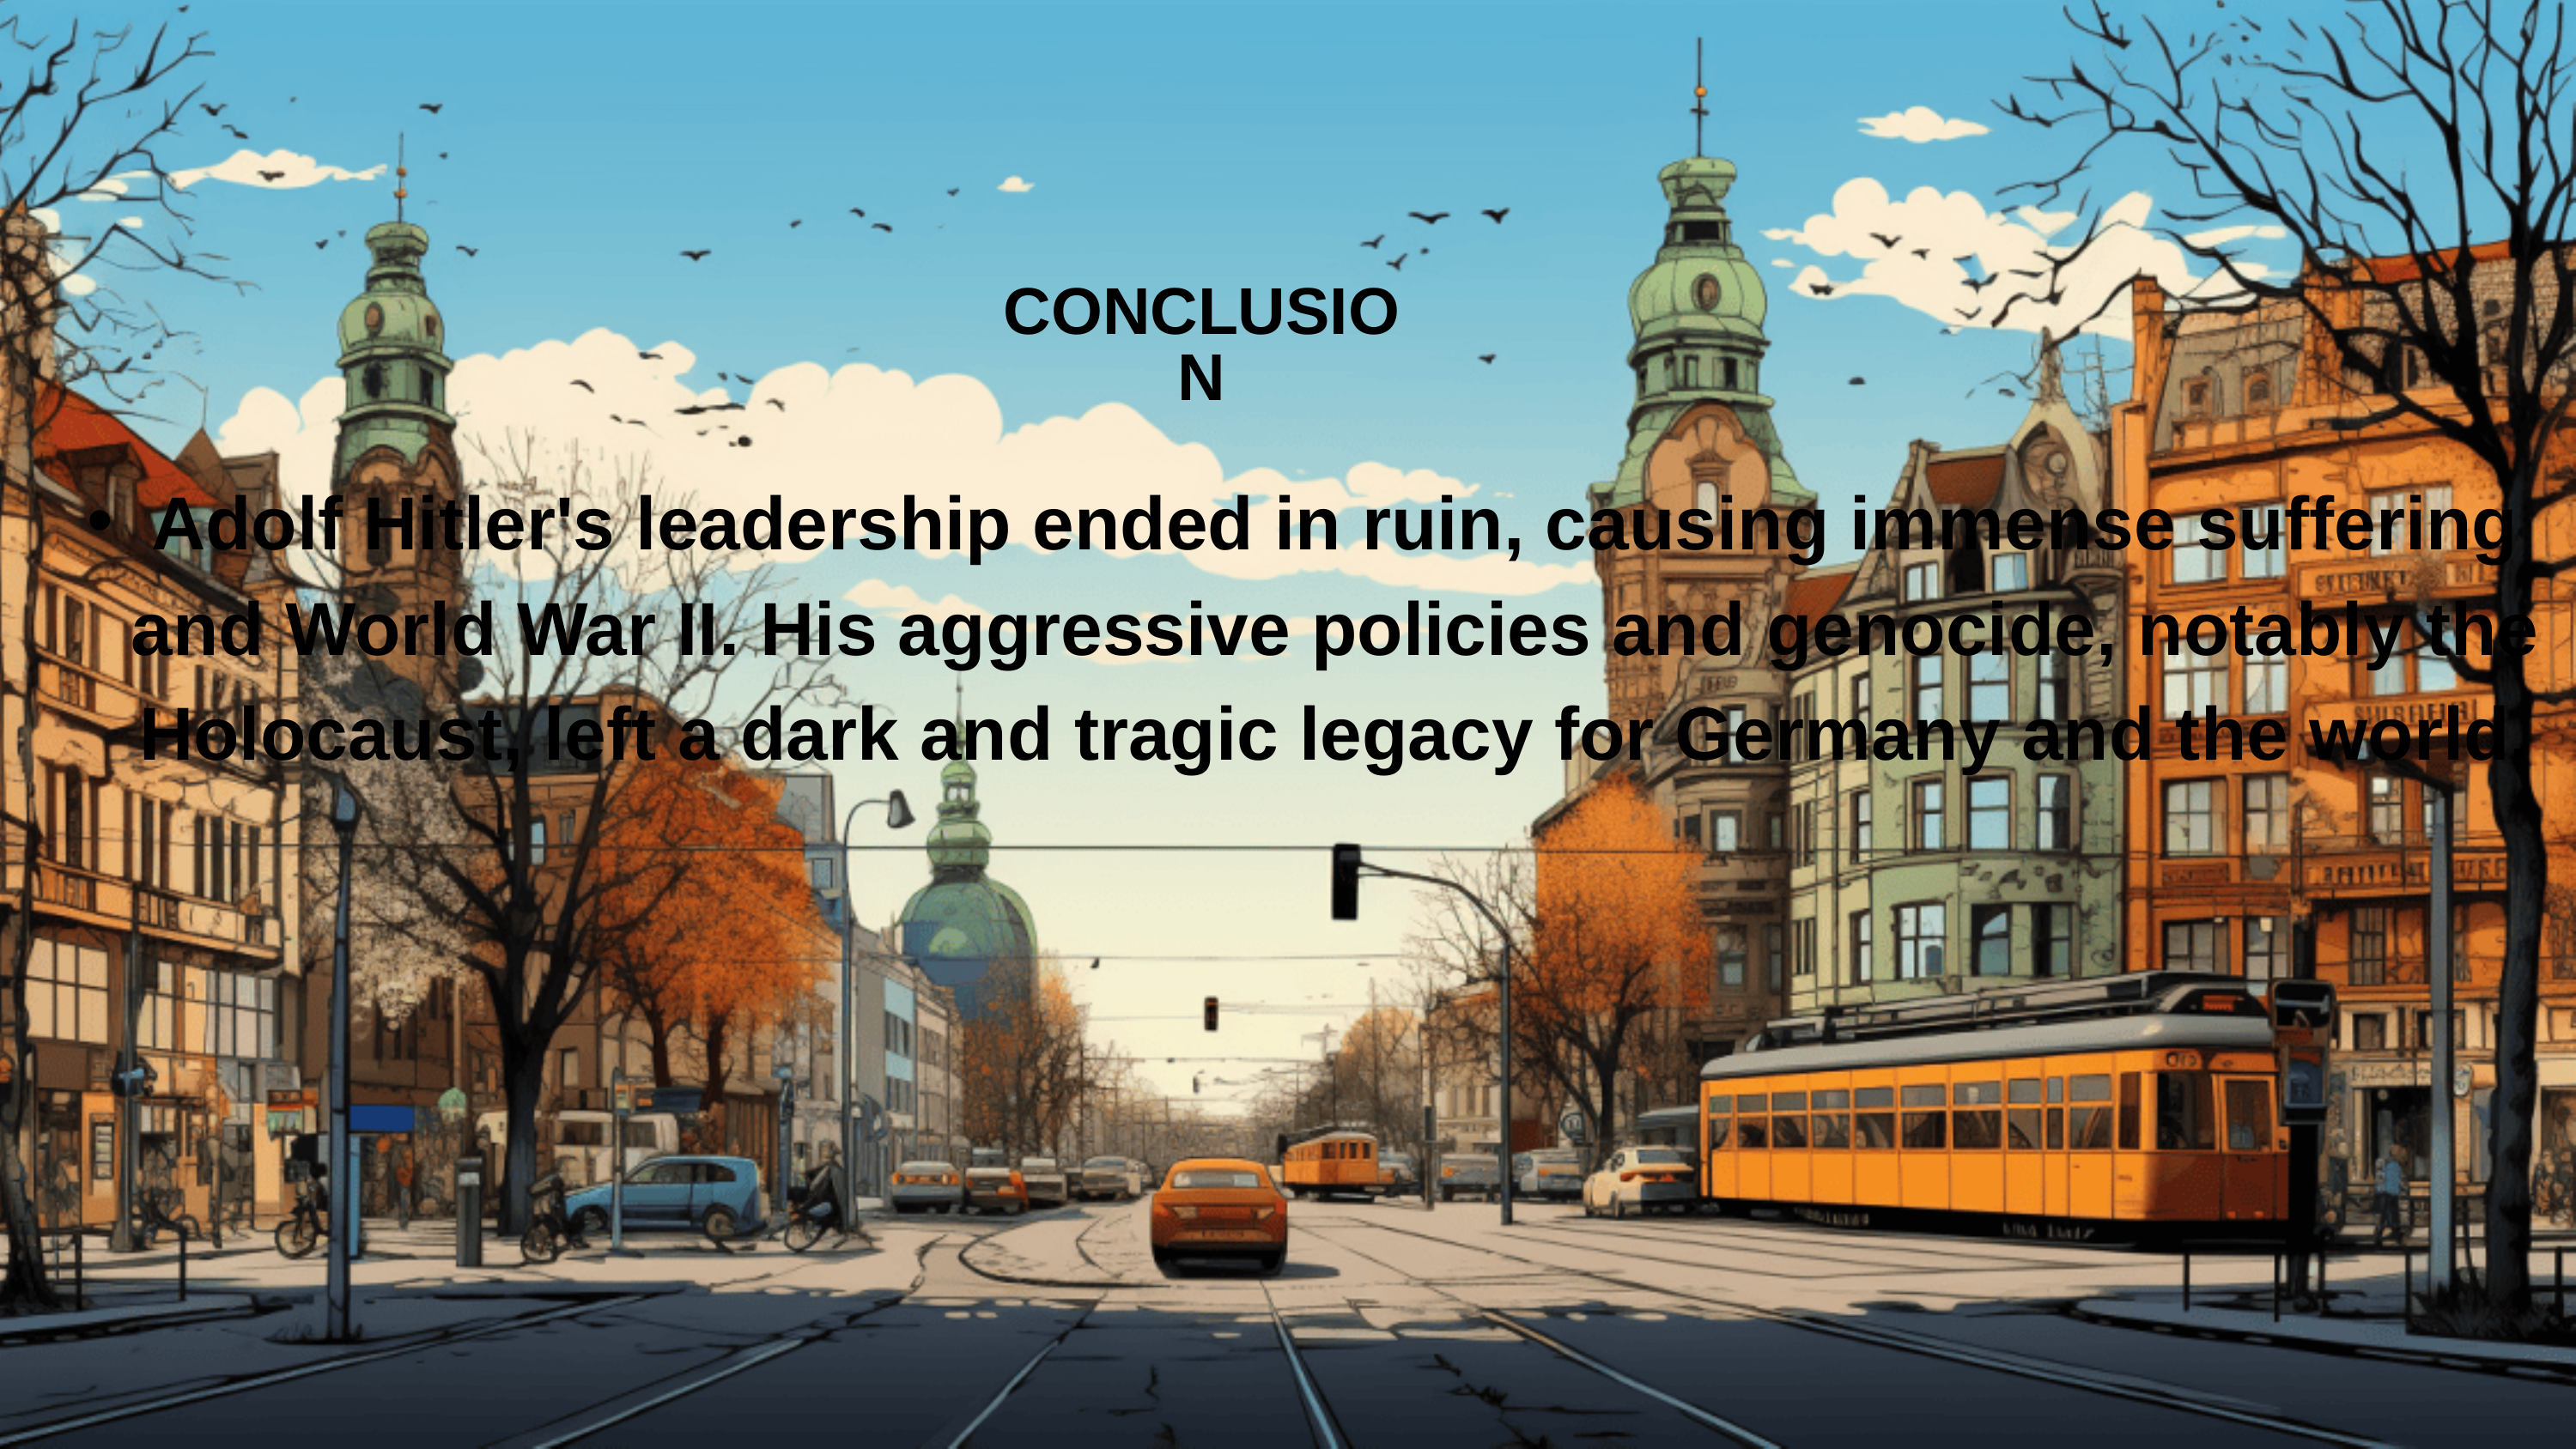

CONCLUSION
Adolf Hitler's leadership ended in ruin, causing immense suffering and World War II. His aggressive policies and genocide, notably the Holocaust, left a dark and tragic legacy for Germany and the world.